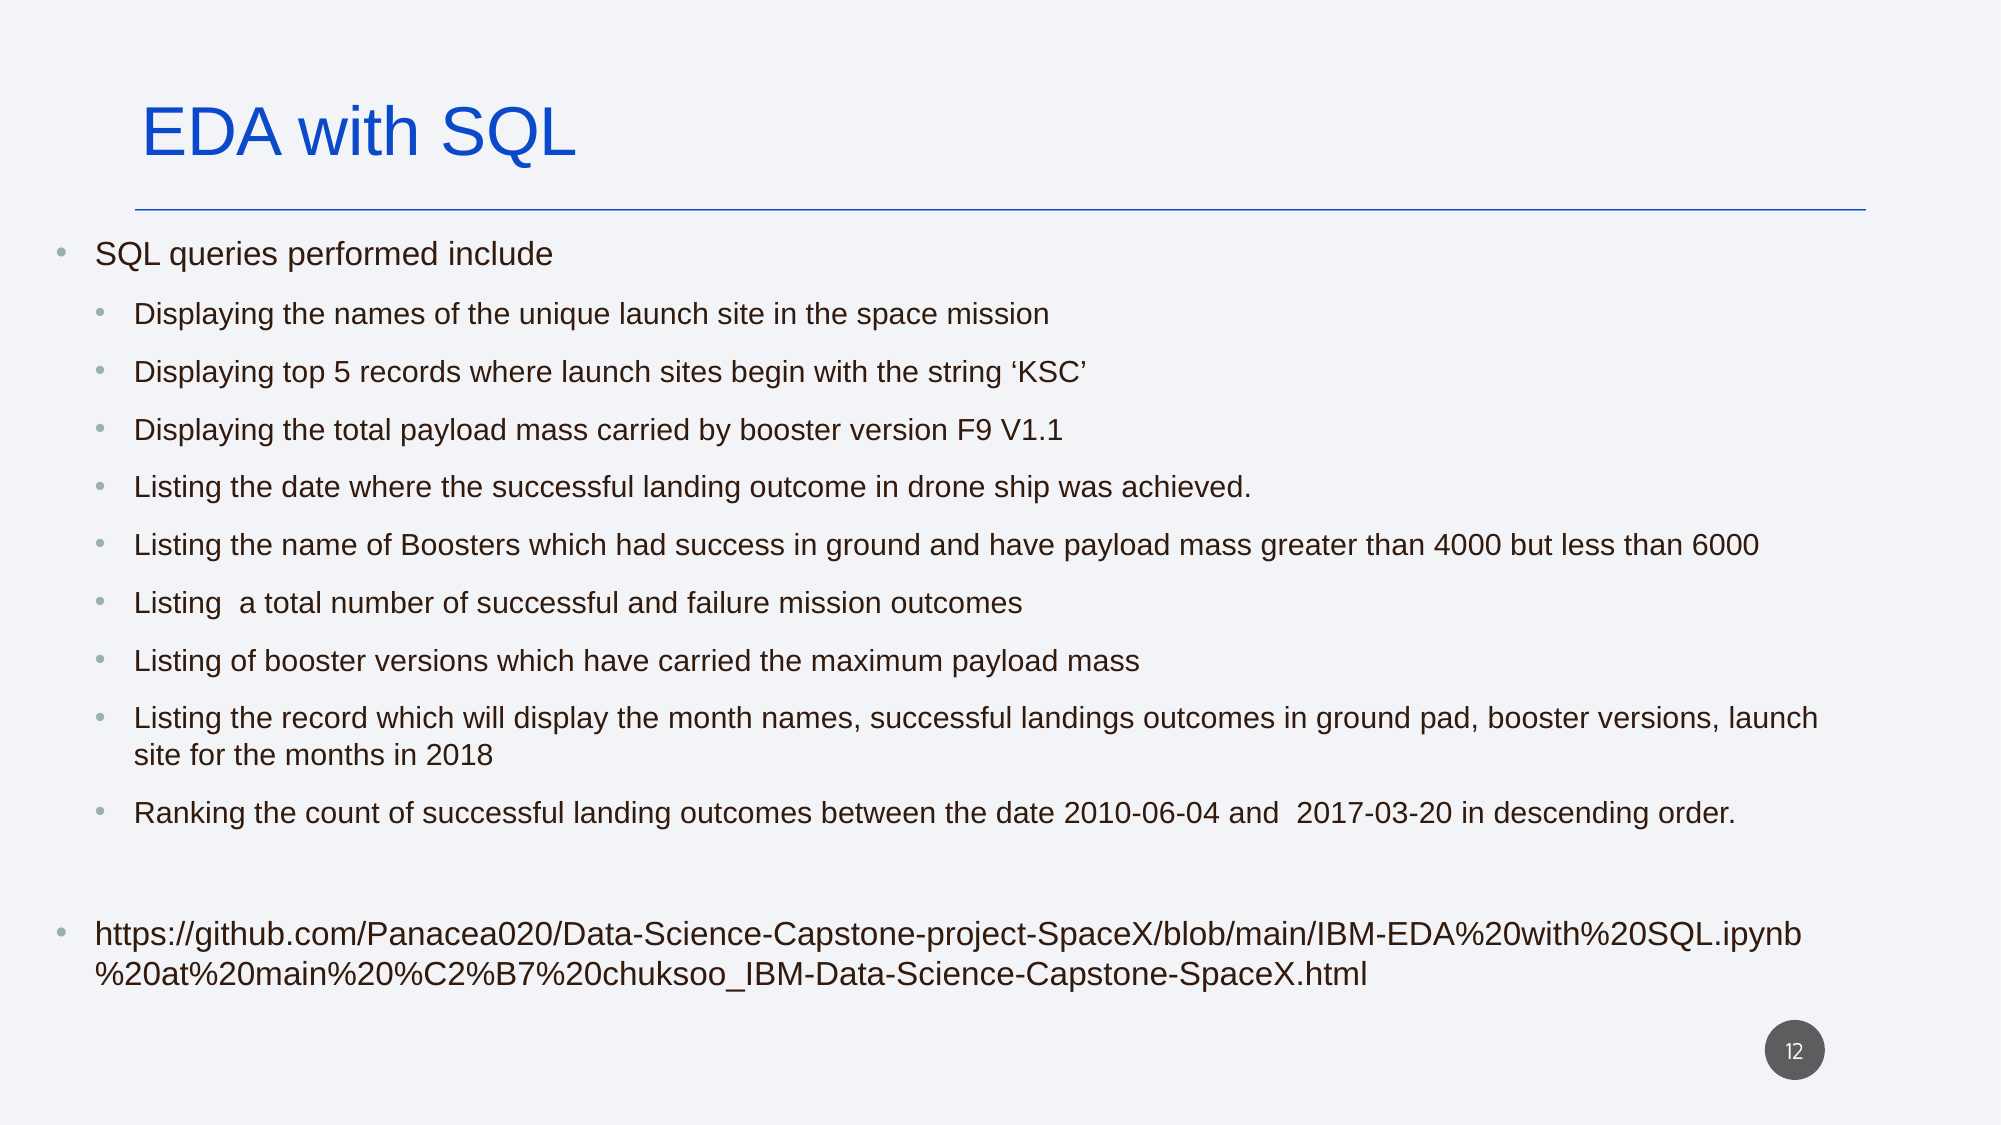

EDA with SQL
SQL queries performed include
Displaying the names of the unique launch site in the space mission
Displaying top 5 records where launch sites begin with the string ‘KSC’
Displaying the total payload mass carried by booster version F9 V1.1
Listing the date where the successful landing outcome in drone ship was achieved.
Listing the name of Boosters which had success in ground and have payload mass greater than 4000 but less than 6000
Listing  a total number of successful and failure mission outcomes
Listing of booster versions which have carried the maximum payload mass
Listing the record which will display the month names, successful landings outcomes in ground pad, booster versions, launch site for the months in 2018
Ranking the count of successful landing outcomes between the date 2010-06-04 and  2017-03-20 in descending order.

https://github.com/Panacea020/Data-Science-Capstone-project-SpaceX/blob/main/IBM-EDA%20with%20SQL.ipynb%20at%20main%20%C2%B7%20chuksoo_IBM-Data-Science-Capstone-SpaceX.html

12